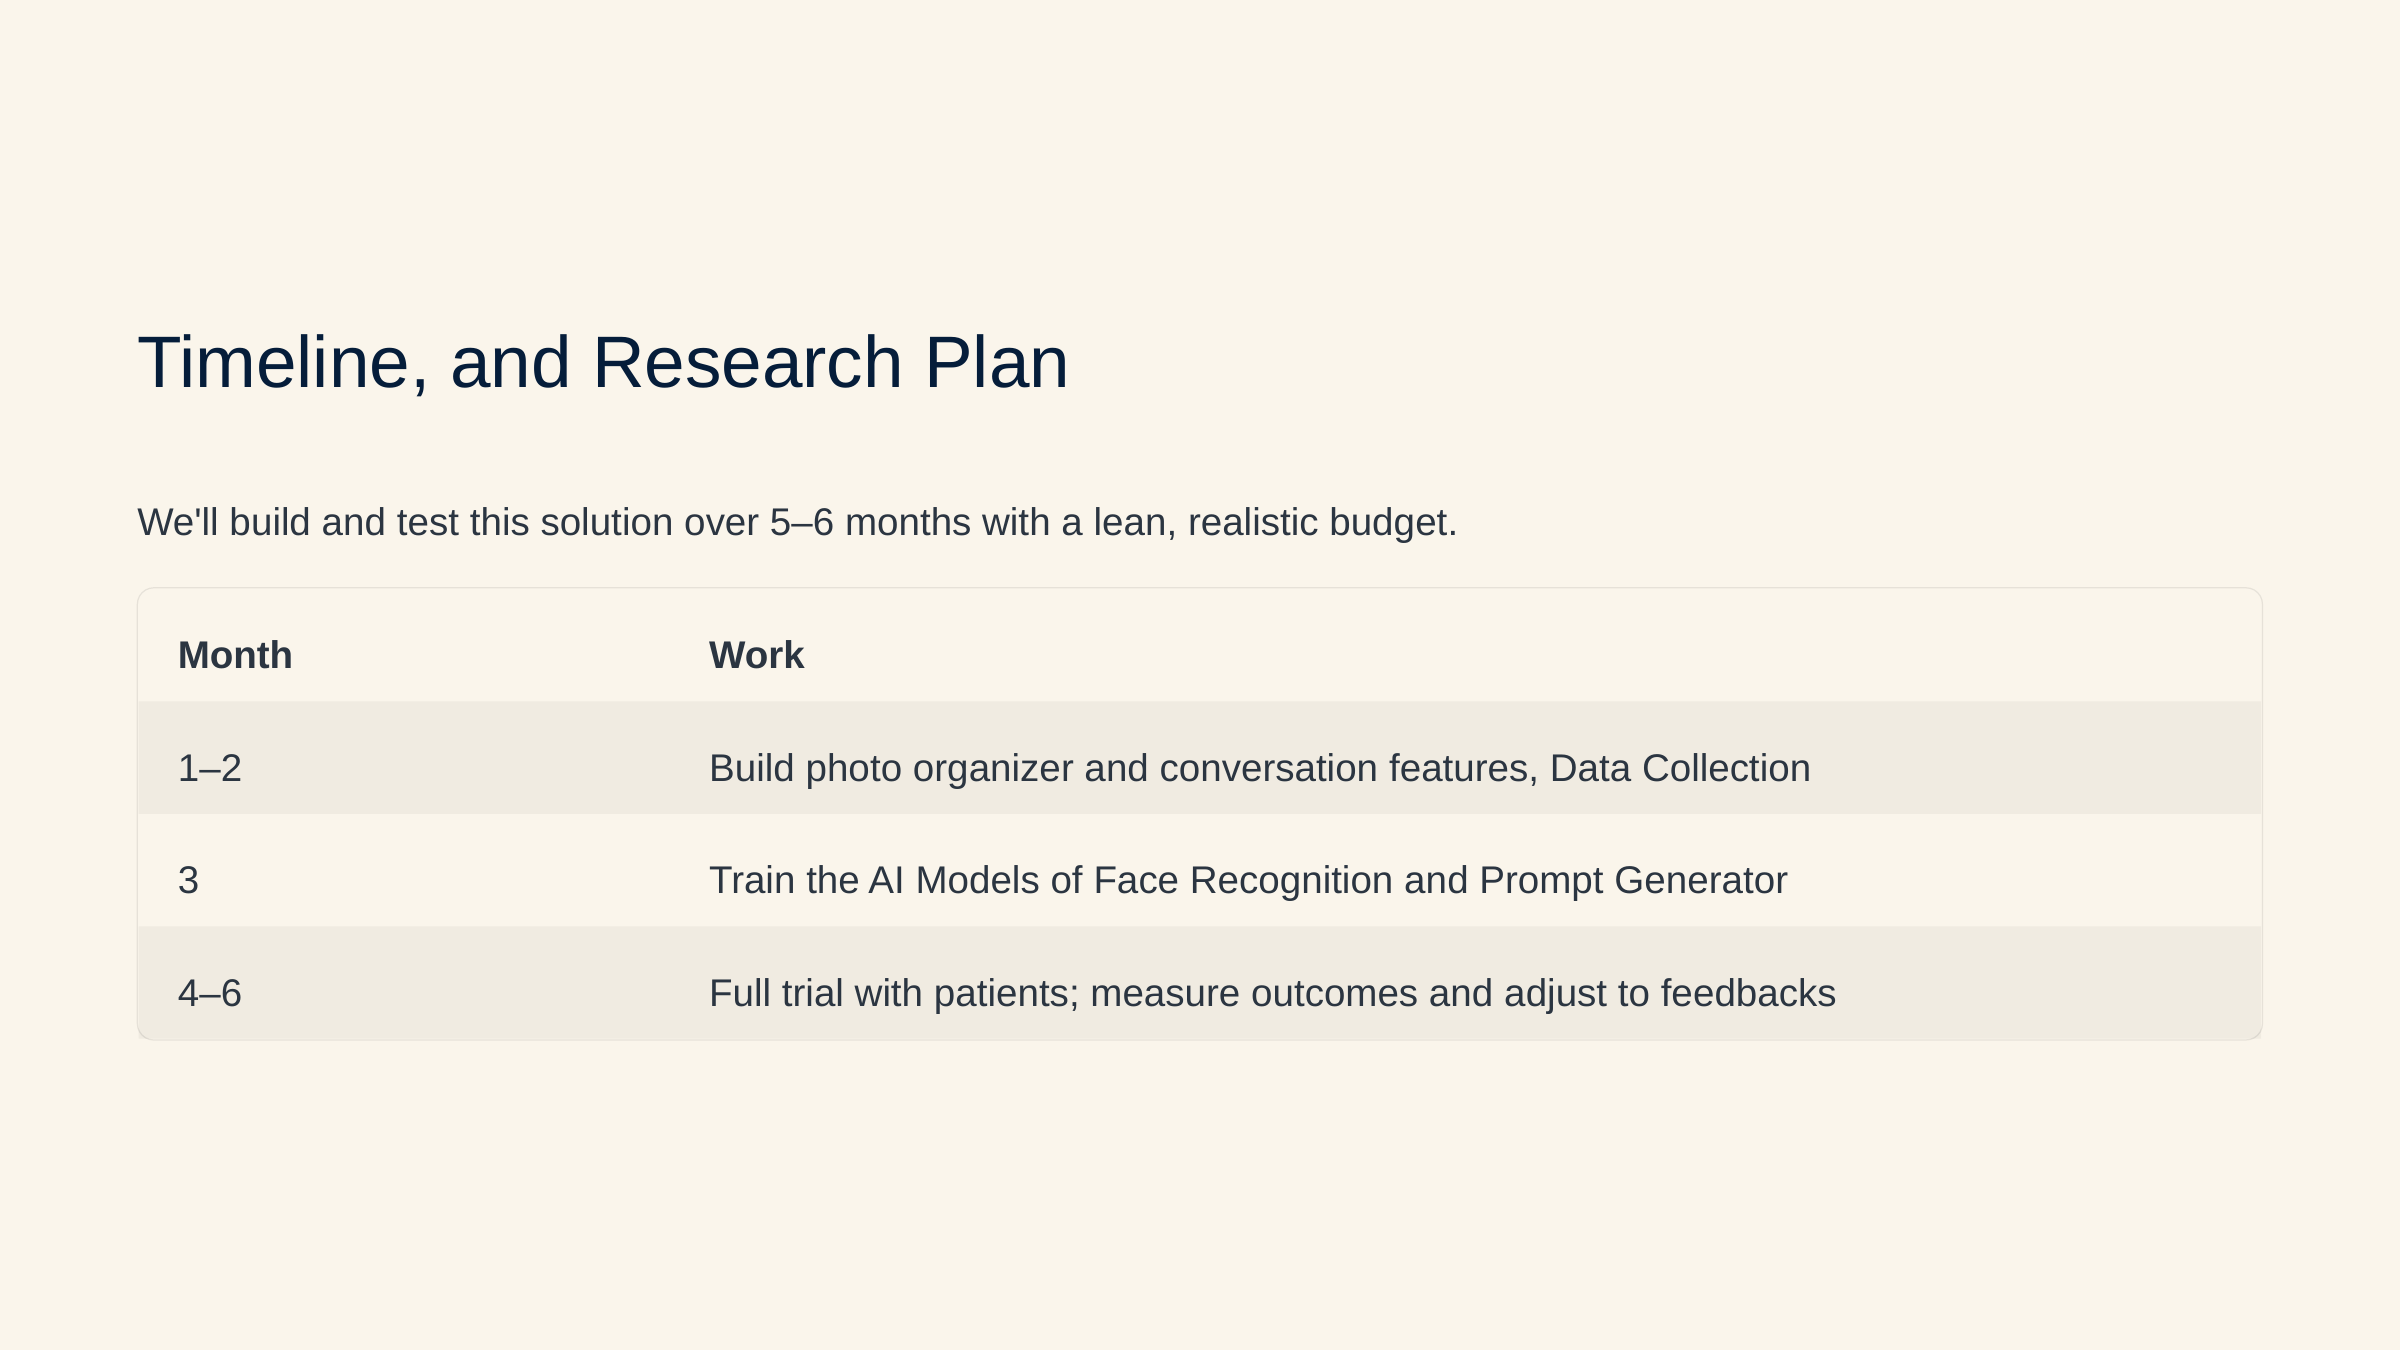

Timeline, and Research Plan
We'll build and test this solution over 5–6 months with a lean, realistic budget.

Month
Work

1–2
Build photo organizer and conversation features, Data Collection

3
Train the AI Models of Face Recognition and Prompt Generator

4–6
Full trial with patients; measure outcomes and adjust to feedbacks